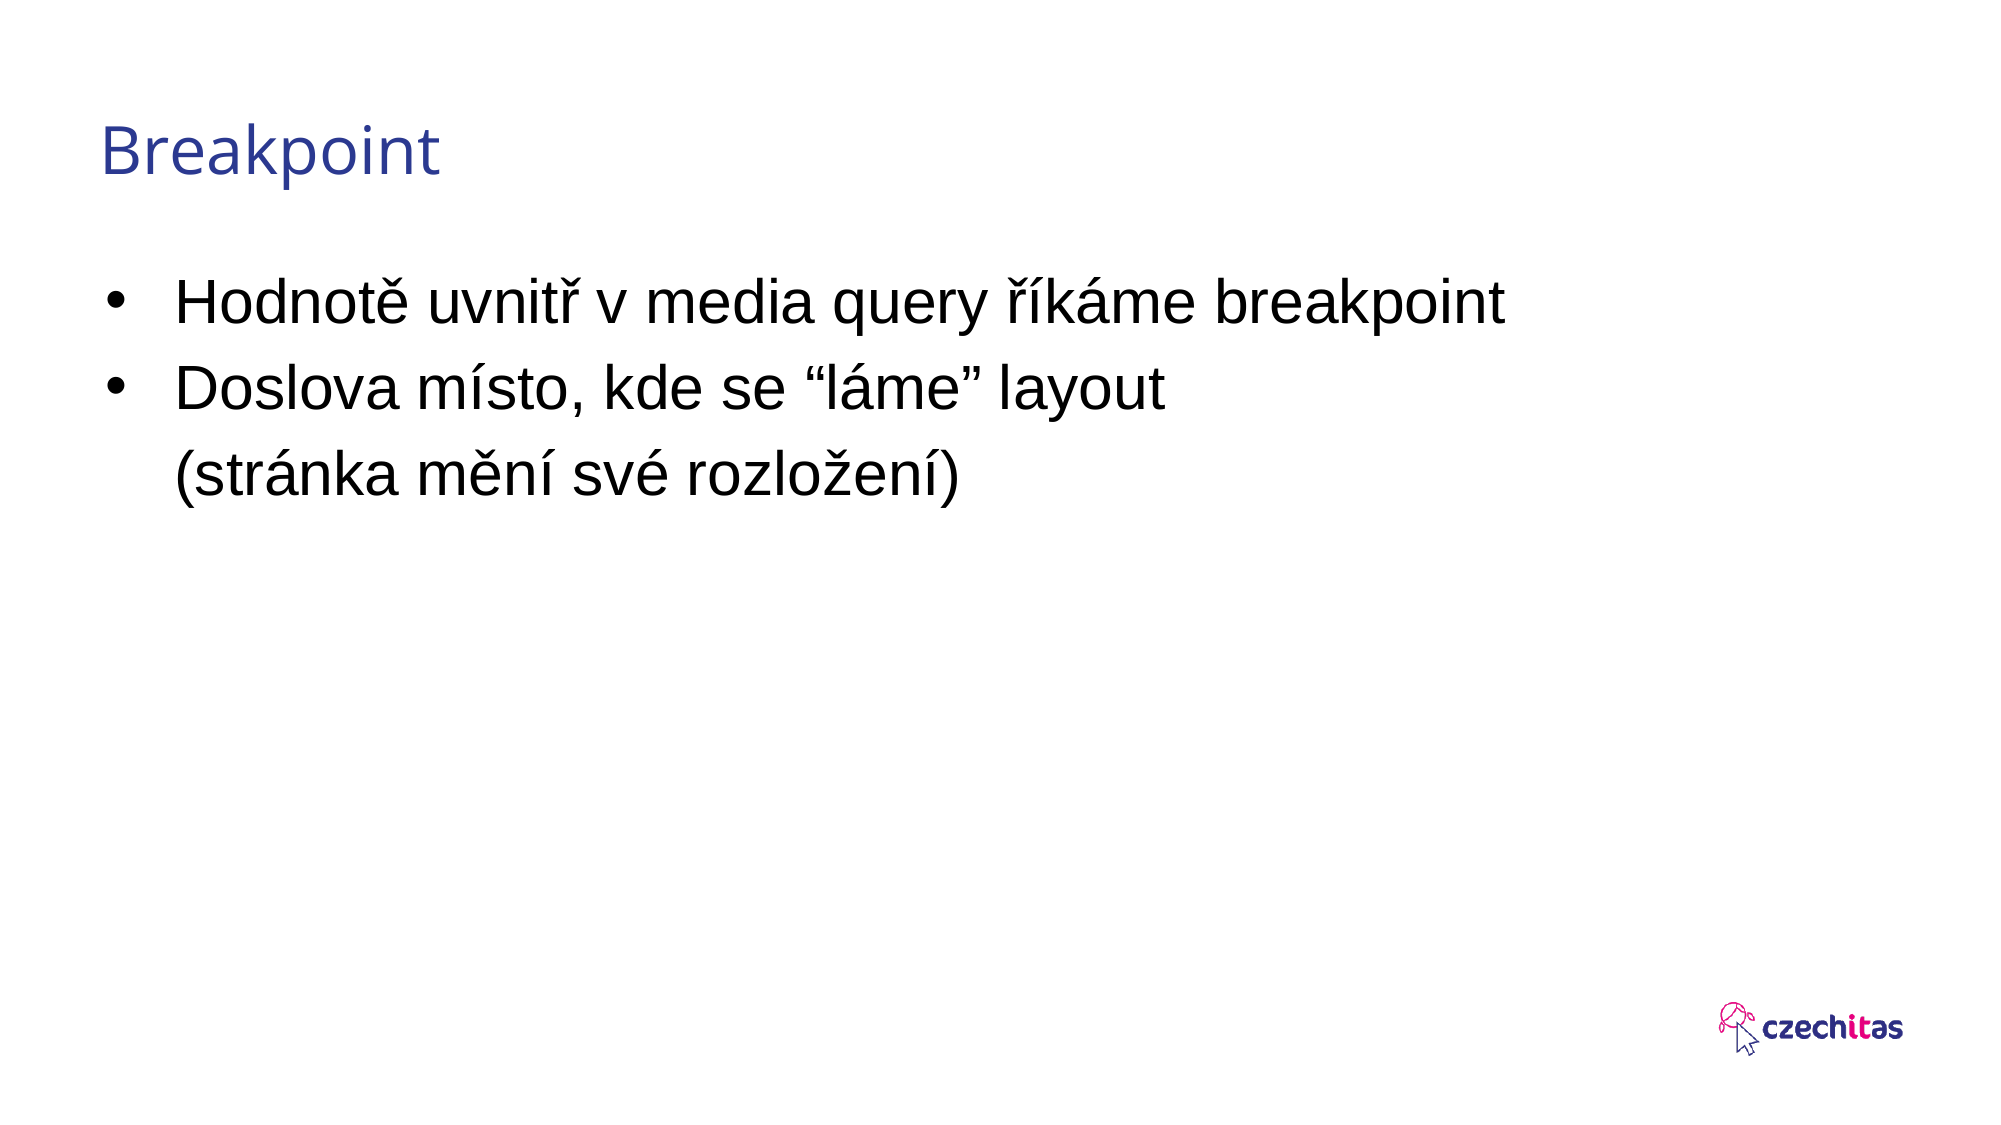

# Breakpoint
Hodnotě uvnitř v media query říkáme breakpoint
Doslova místo, kde se “láme” layout
(stránka mění své rozložení)